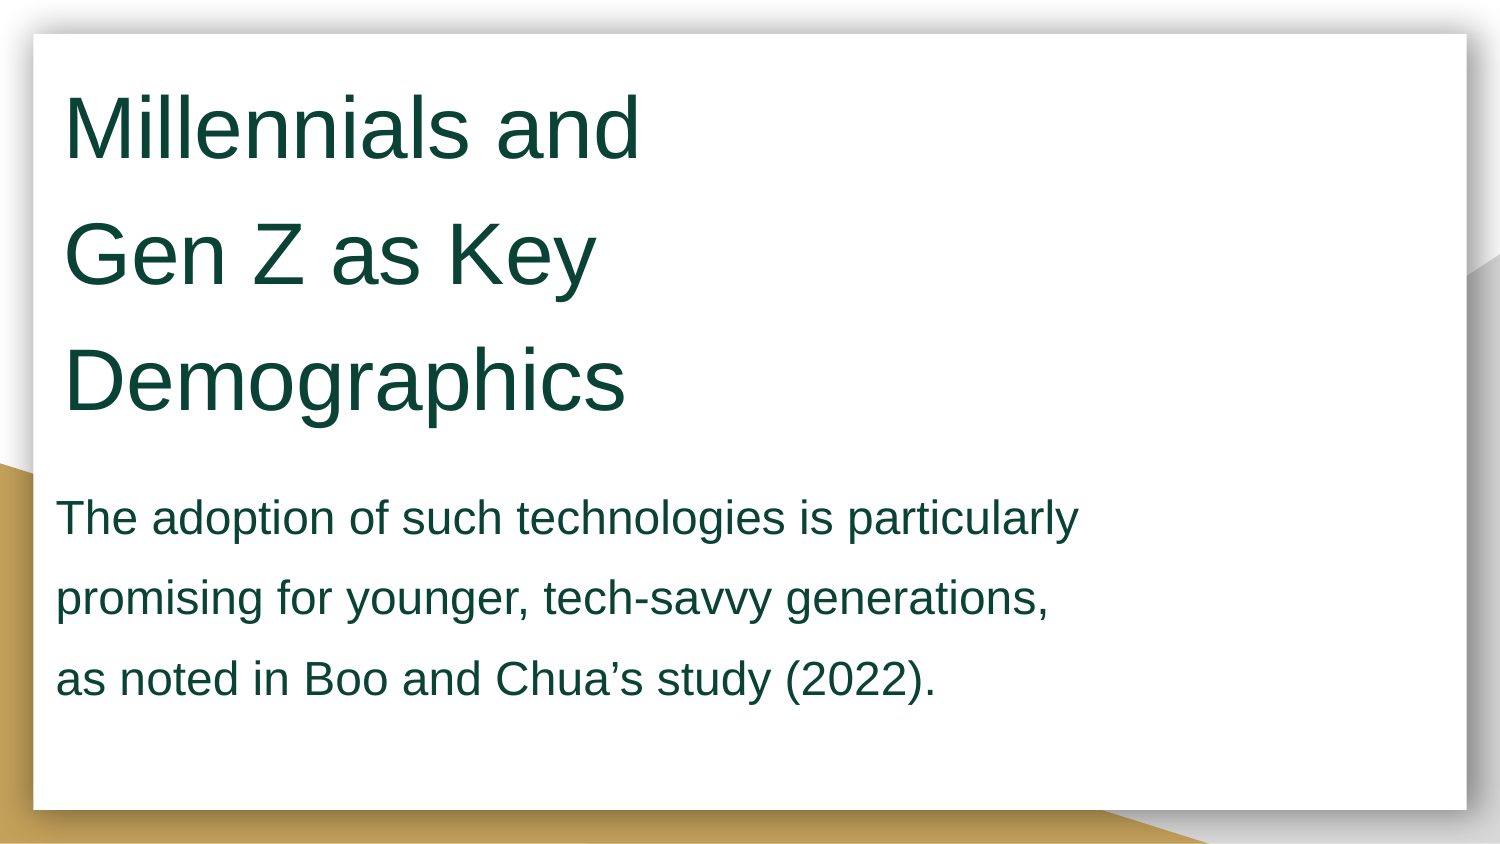

Millennials and Gen Z as Key Demographics
#

The adoption of such technologies is particularly promising for younger, tech-savvy generations, as noted in Boo and Chua’s study (2022).